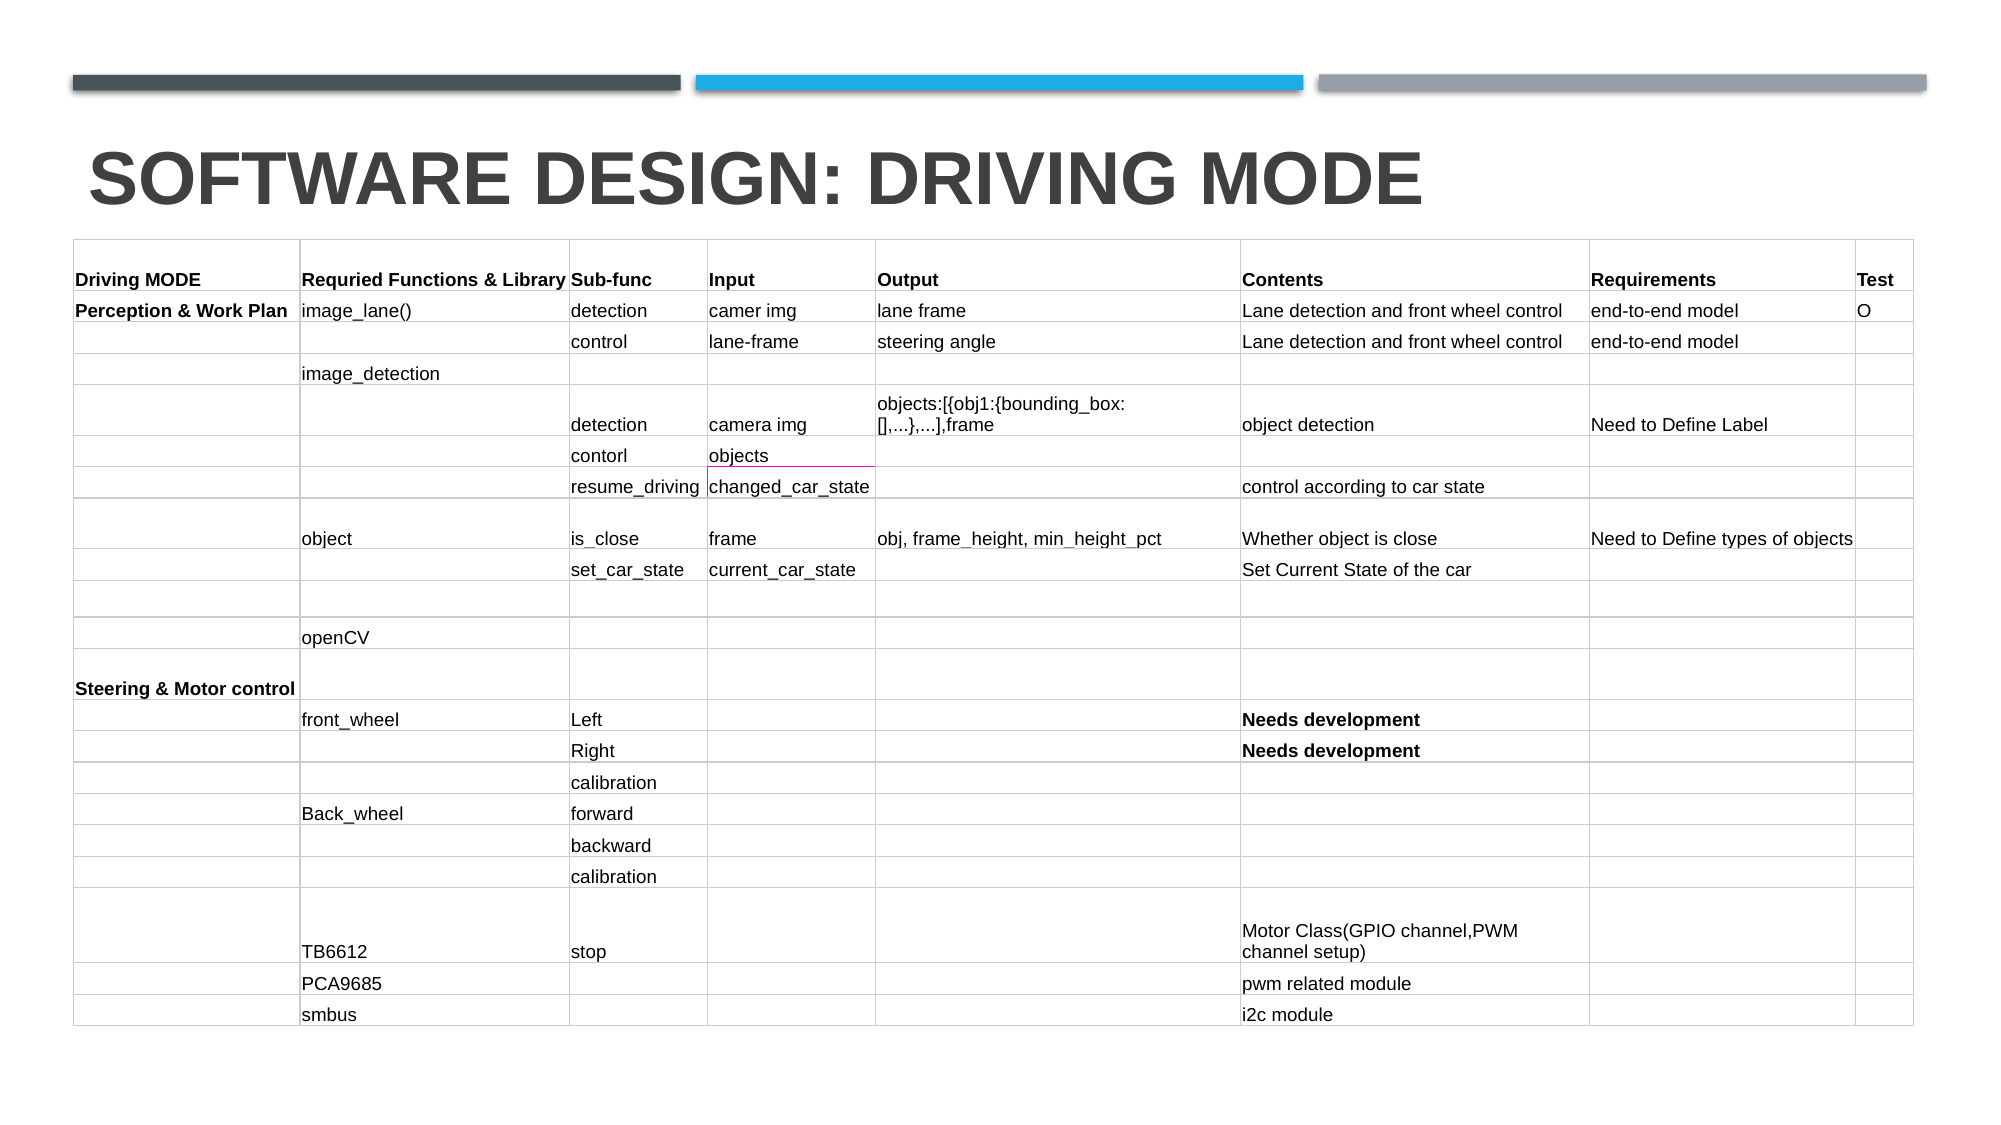

# Software design: driving mode
| Driving MODE | Requried Functions & Library | Sub-func | Input | Output | Contents | Requirements | Test |
| --- | --- | --- | --- | --- | --- | --- | --- |
| Perception & Work Plan | image\_lane() | detection | camer img | lane frame | Lane detection and front wheel control | end-to-end model | O |
|  |  | control | lane-frame | steering angle | Lane detection and front wheel control | end-to-end model |  |
|  | image\_detection |  |  |  |  |  |  |
|  |  | detection | camera img | objects:[{obj1:{bounding\_box:[],...},...],frame | object detection | Need to Define Label |  |
|  |  | contorl | objects |  |  |  |  |
|  |  | resume\_driving | changed\_car\_state |  | control according to car state |  |  |
|  | object | is\_close | frame | obj, frame\_height, min\_height\_pct | Whether object is close | Need to Define types of objects |  |
|  |  | set\_car\_state | current\_car\_state |  | Set Current State of the car |  |  |
|  |  |  |  |  |  |  |  |
|  | openCV |  |  |  |  |  |  |
| Steering & Motor control |  |  |  |  |  |  |  |
|  | front\_wheel | Left |  |  | Needs development |  |  |
|  |  | Right |  |  | Needs development |  |  |
|  |  | calibration |  |  |  |  |  |
|  | Back\_wheel | forward |  |  |  |  |  |
|  |  | backward |  |  |  |  |  |
|  |  | calibration |  |  |  |  |  |
|  | TB6612 | stop |  |  | Motor Class(GPIO channel,PWM channel setup) |  |  |
|  | PCA9685 |  |  |  | pwm related module |  |  |
|  | smbus |  |  |  | i2c module |  |  |